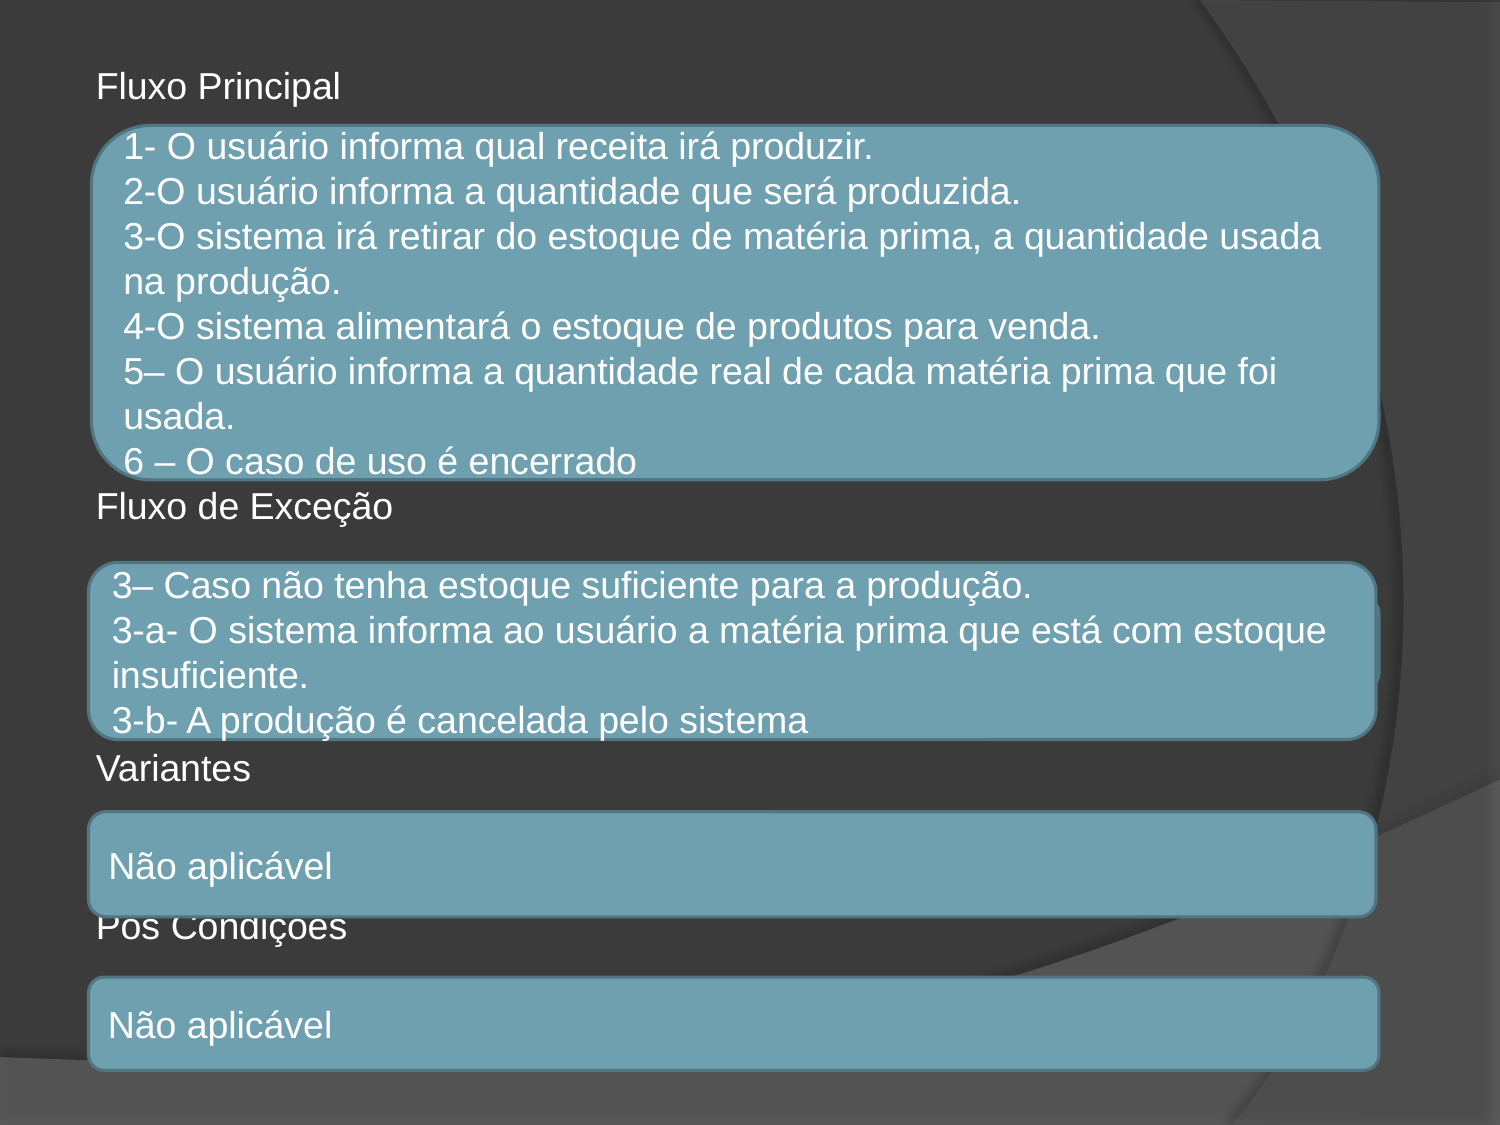

Fluxo Principal

Fluxo de Exceção

Variantes

Pós Condições

1- O usuário informa qual receita irá produzir.
2-O usuário informa a quantidade que será produzida.
3-O sistema irá retirar do estoque de matéria prima, a quantidade usada na produção.
4-O sistema alimentará o estoque de produtos para venda.
5– O usuário informa a quantidade real de cada matéria prima que foi usada.
6 – O caso de uso é encerrado
3– Caso não tenha estoque suficiente para a produção.
3-a- O sistema informa ao usuário a matéria prima que está com estoque insuficiente.
3-b- A produção é cancelada pelo sistema
Não aplicável
Não aplicável
Não aplicável